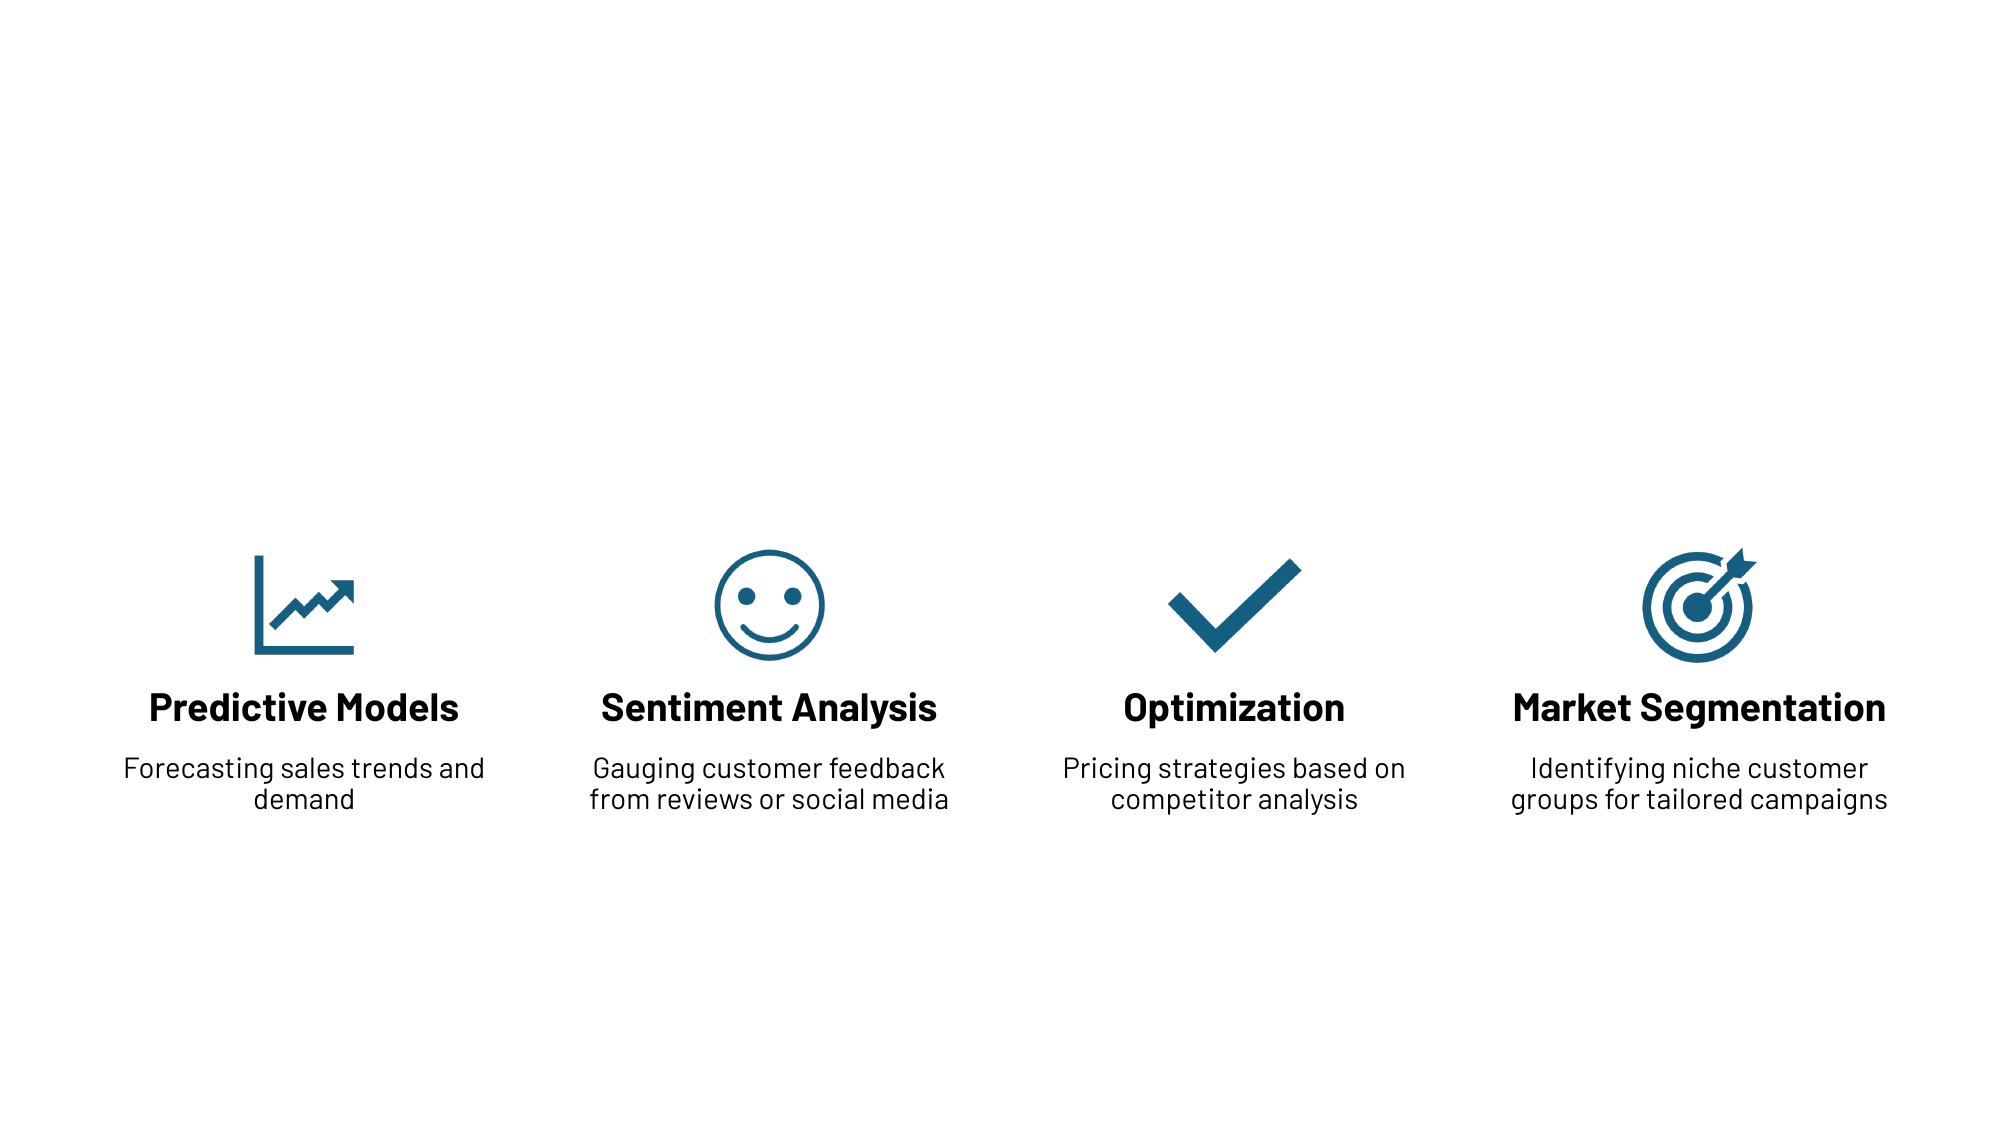

# Data-Driven Insights for Businesses
Predictive Models
Forecasting sales trends and demand
Sentiment Analysis
Gauging customer feedback from reviews or social media
Optimization
Pricing strategies based on competitor analysis
Market Segmentation
Identifying niche customer groups for tailored campaigns